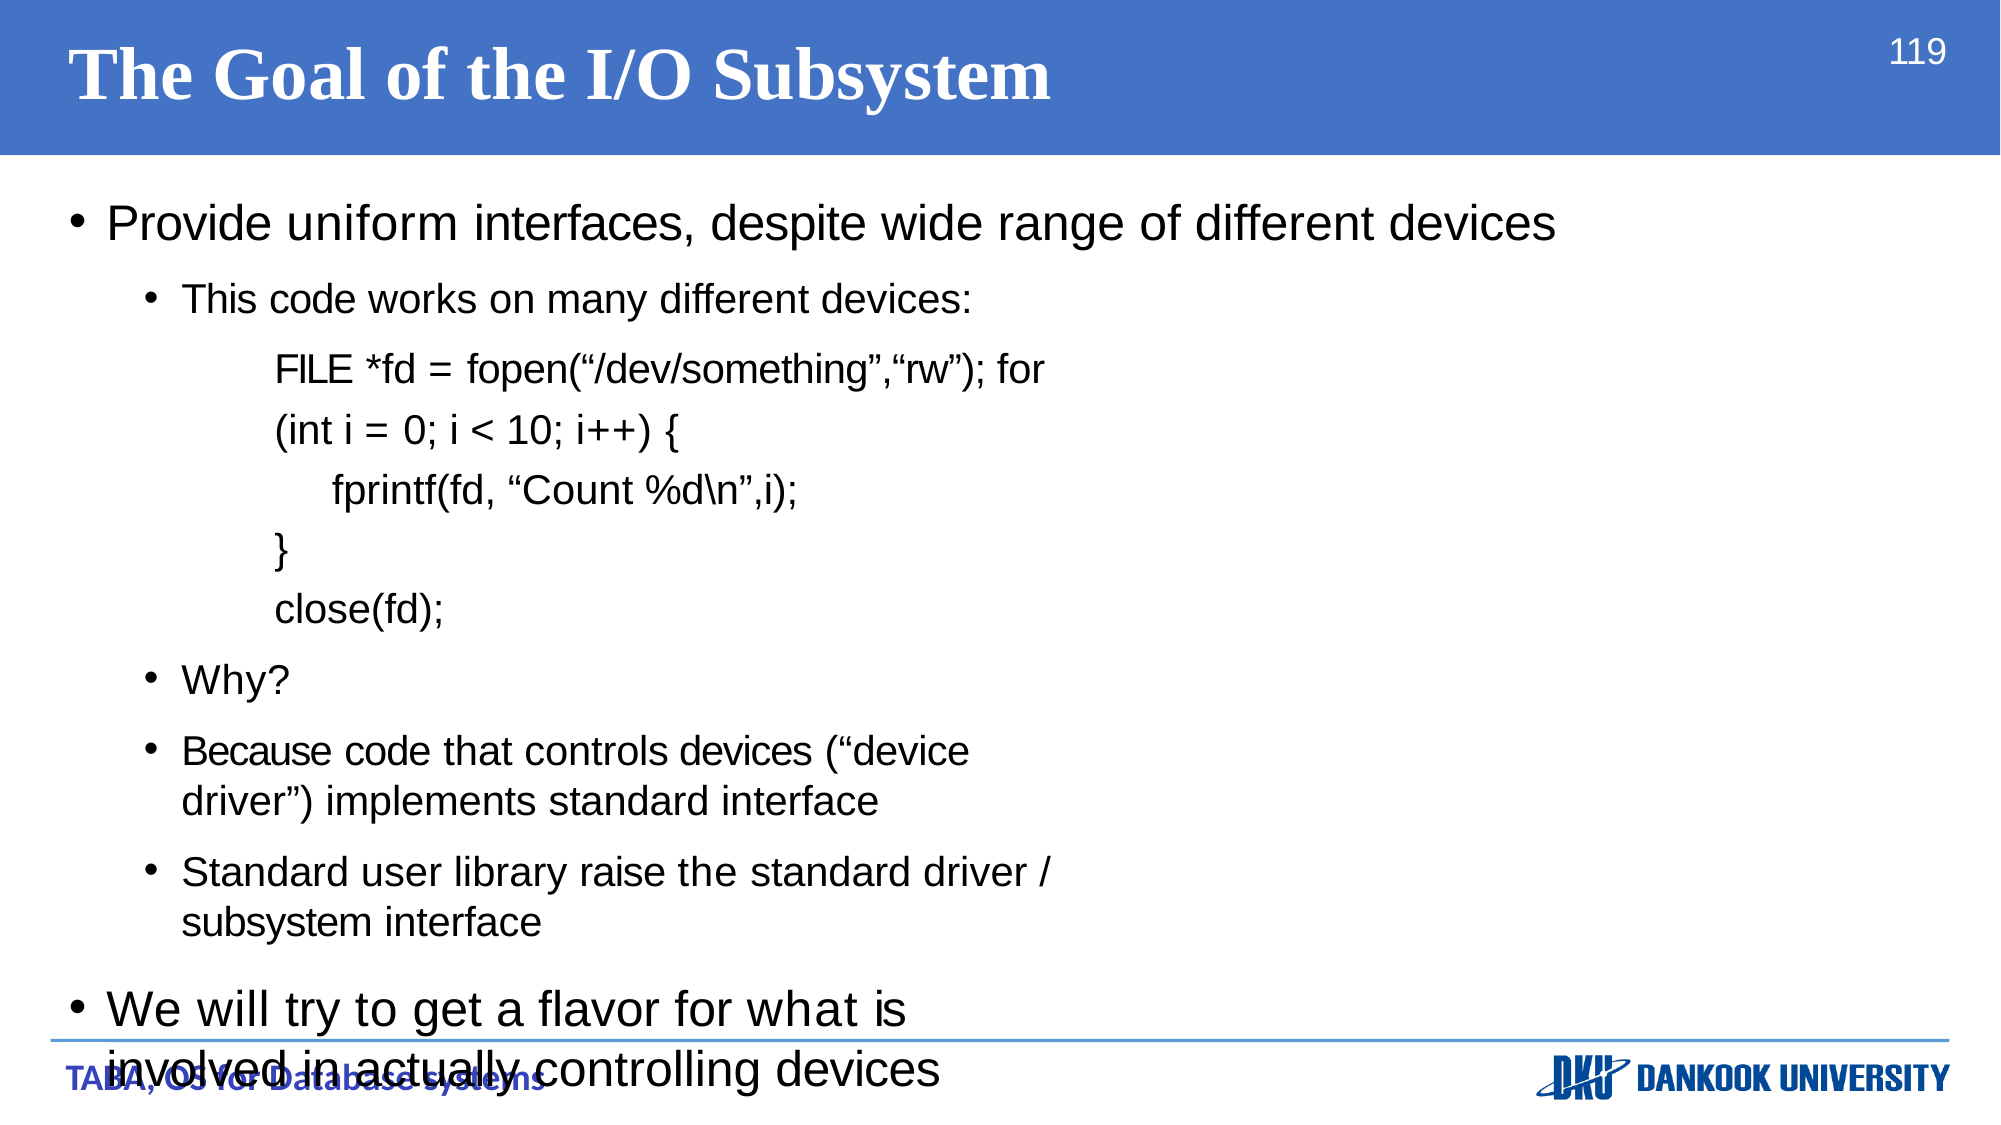

# The Goal of the I/O Subsystem
119
Provide uniform interfaces, despite wide range of different devices
This code works on many different devices:
FILE *fd = fopen(“/dev/something”,“rw”); for (int i = 0; i < 10; i++) {
fprintf(fd, “Count %d\n”,i);
}
close(fd);
Why?
Because code that controls devices (“device driver”) implements standard interface
Standard user library raise the standard driver / subsystem interface
We will try to get a flavor for what is involved in actually controlling devices
Can only scratch surface!
TABA, OS for Database systems